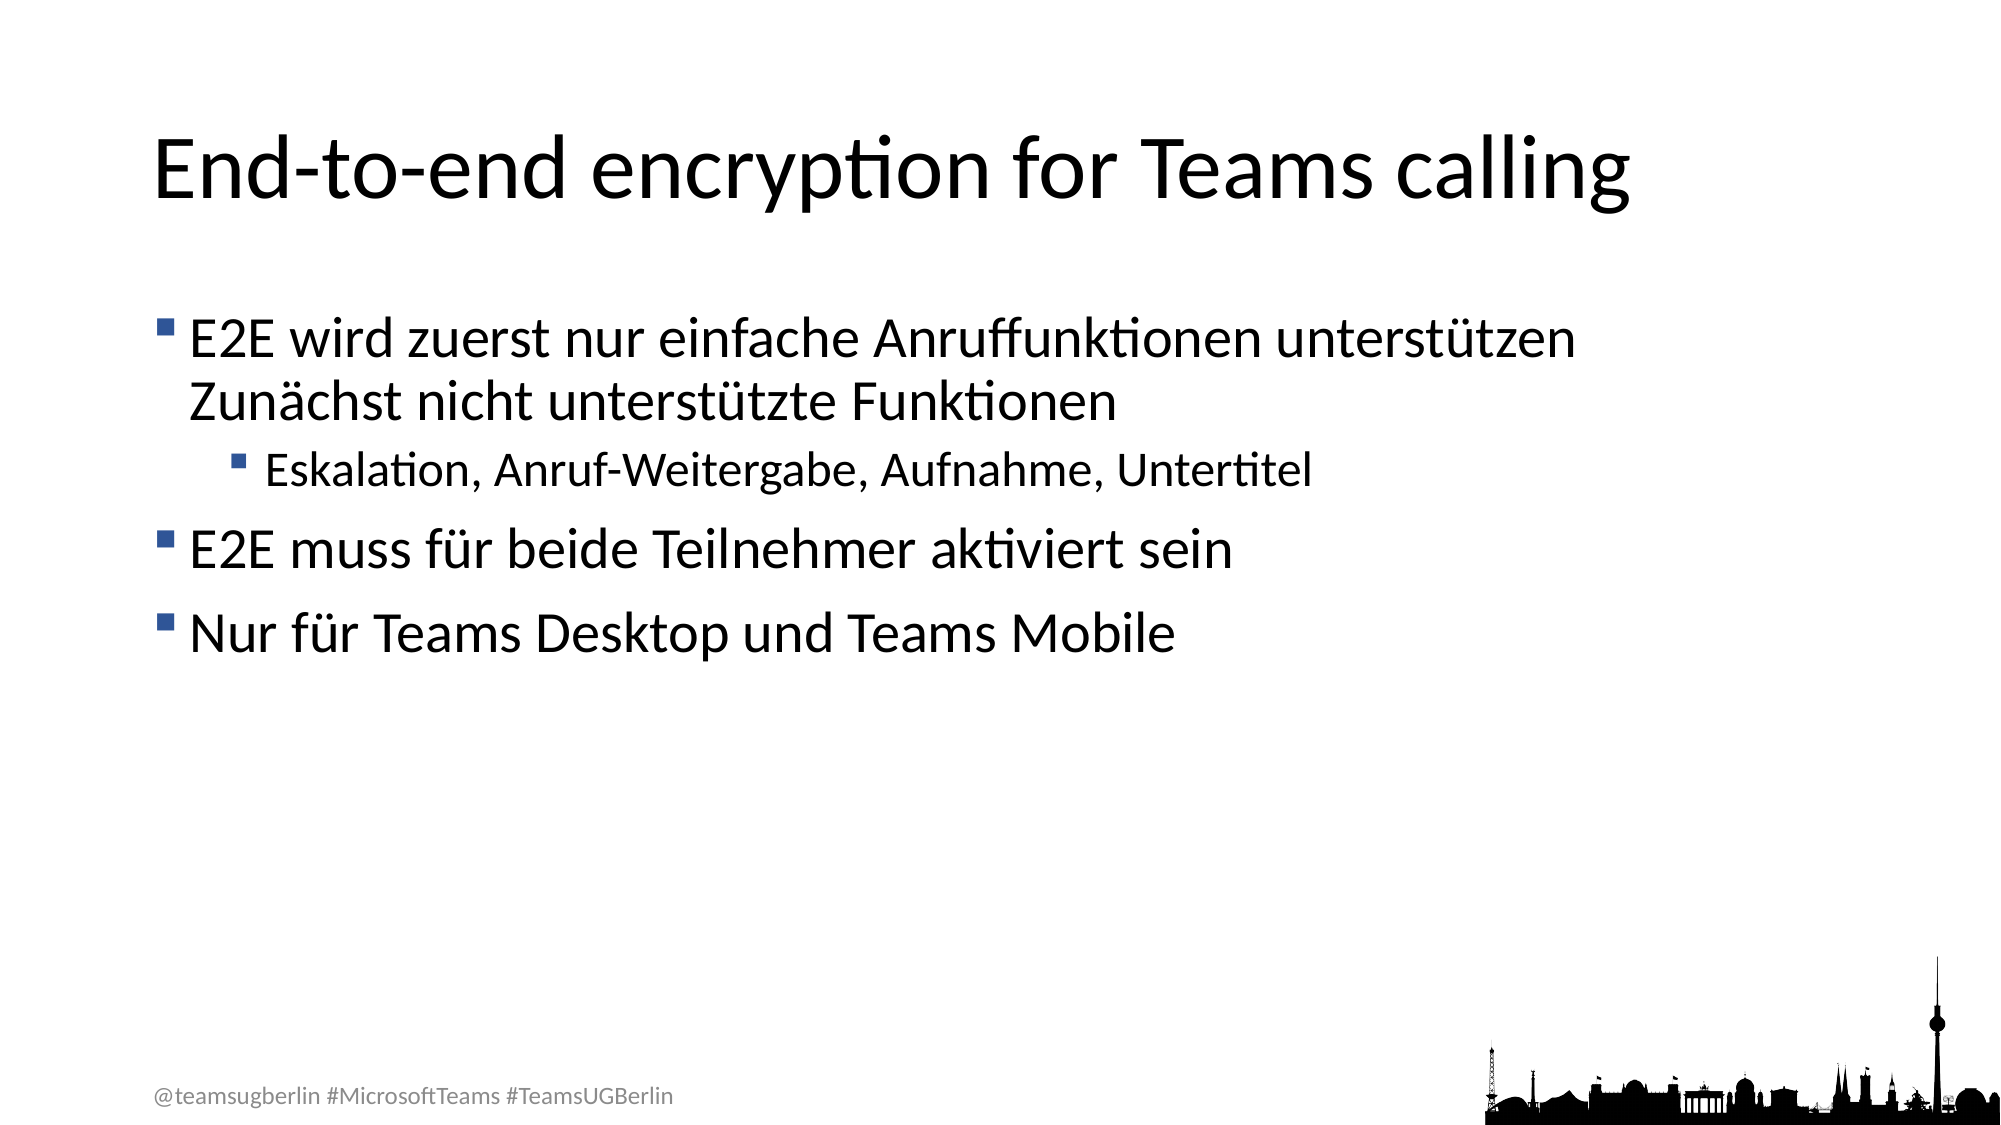

# End-to-end encryption for Teams calling
E2E wird zuerst nur einfache Anruffunktionen unterstützen
Zunächst nicht unterstützte Funktionen
Eskalation, Anruf-Weitergabe, Aufnahme, Untertitel
E2E muss für beide Teilnehmer aktiviert sein
Nur für Teams Desktop und Teams Mobile